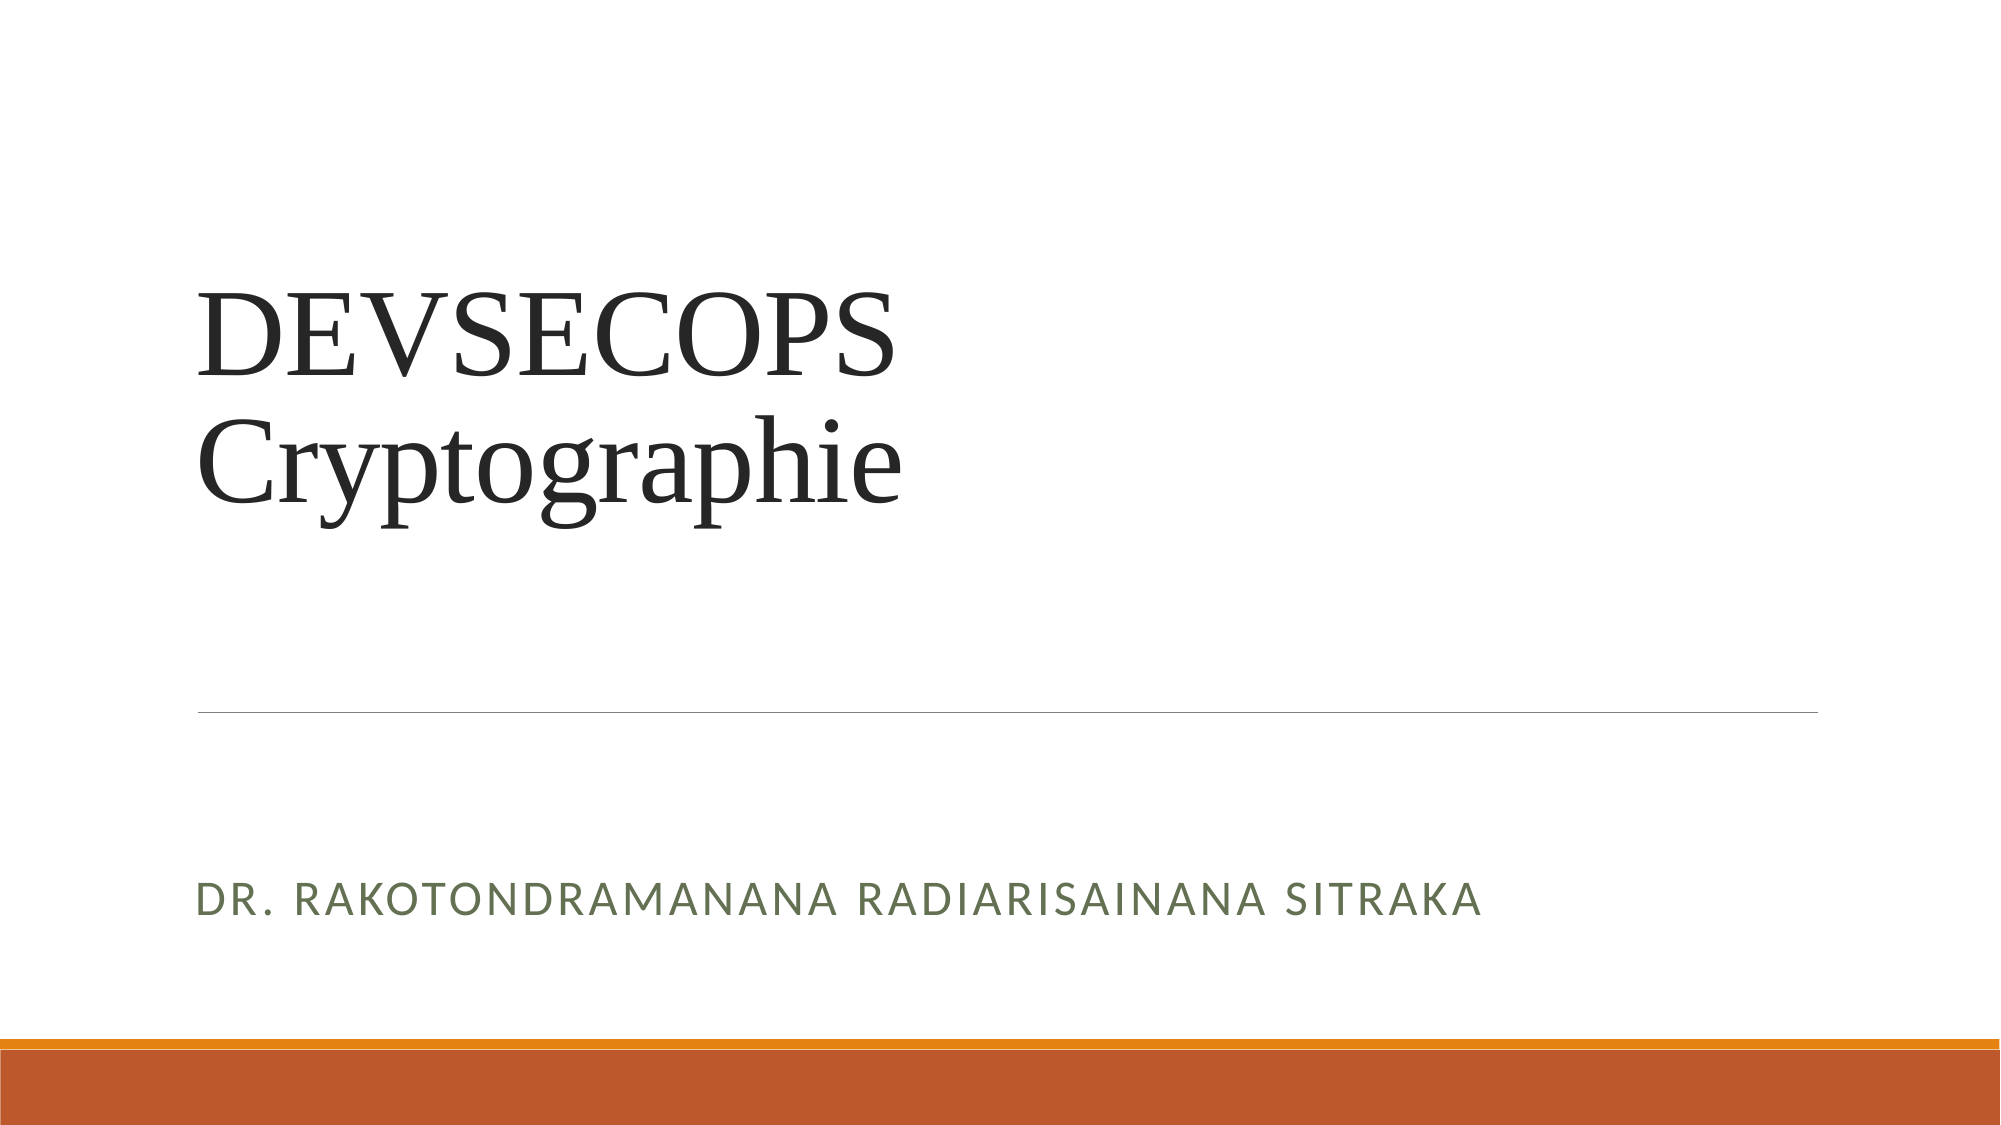

# DEVSECOPS Cryptographie

Dr. Rakotondramanana Radiarisainana Sitraka